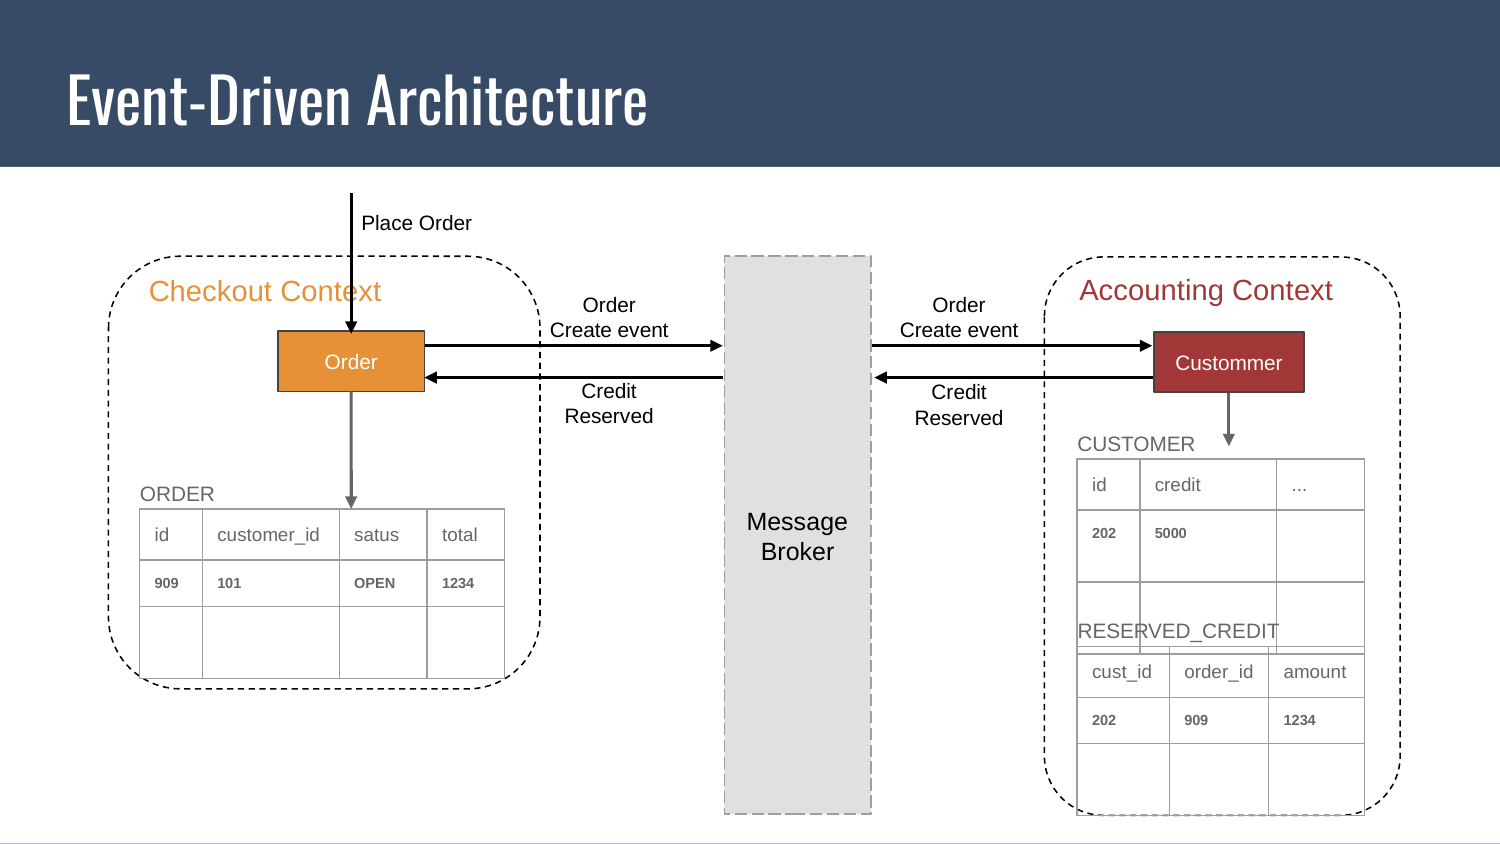

# Event-Driven Architecture

Place Order
Message
Broker
Accounting Context

Checkout Context

Order
Create event
Order
Create event
Order
Custommer
Credit
Reserved
Credit
Reserved
CUSTOMER
| id | credit | ... |
| --- | --- | --- |
| 202 | 5000 |  |
|  |  |  |
ORDER
| id | customer\_id | satus | total |
| --- | --- | --- | --- |
| 909 | 101 | OPEN | 1234 |
|  |  |  |  |
RESERVED_CREDIT
| cust\_id | order\_id | amount |
| --- | --- | --- |
| 202 | 909 | 1234 |
|  |  |  |